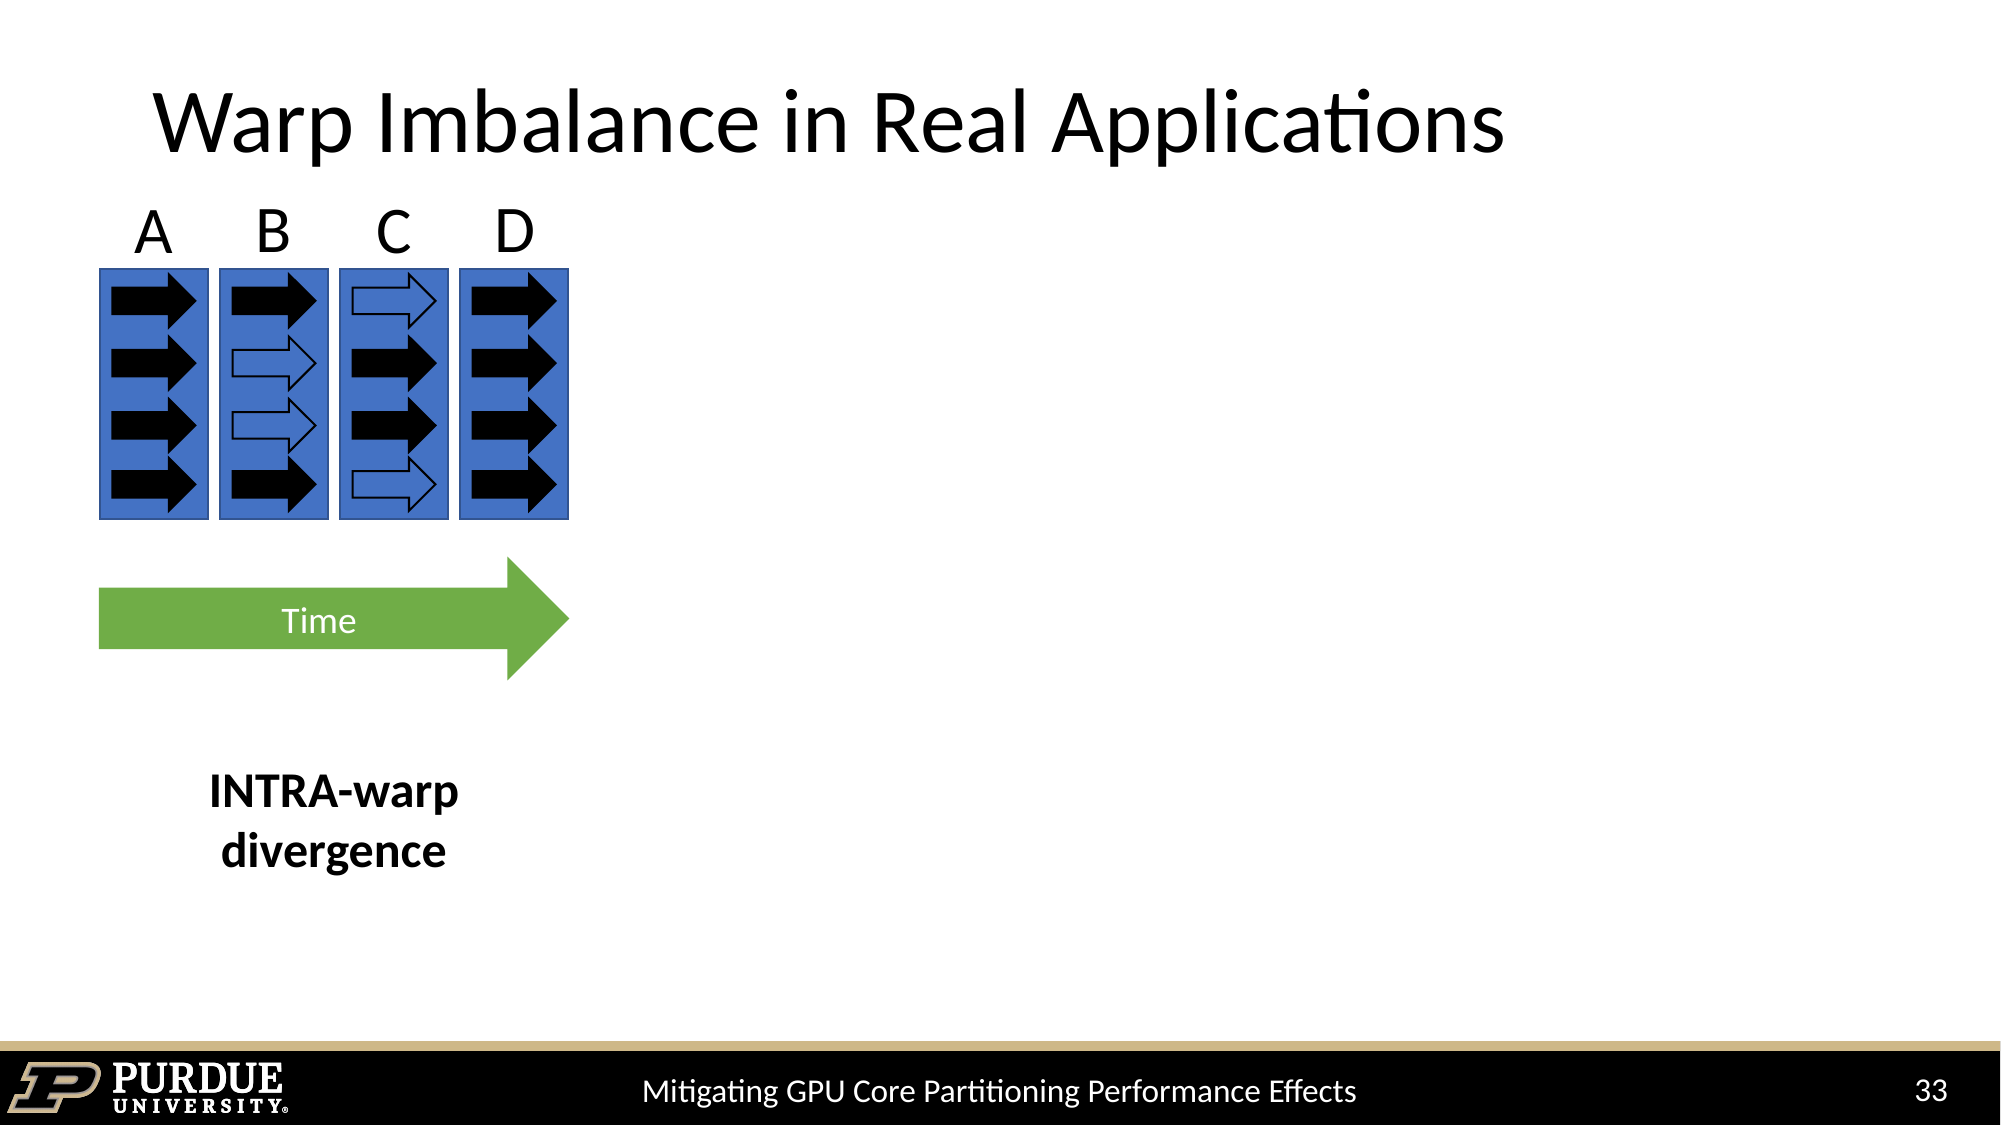

# Warp Imbalance in Real Applications
D
B
A
C

Time
INTRA-warp divergence
33